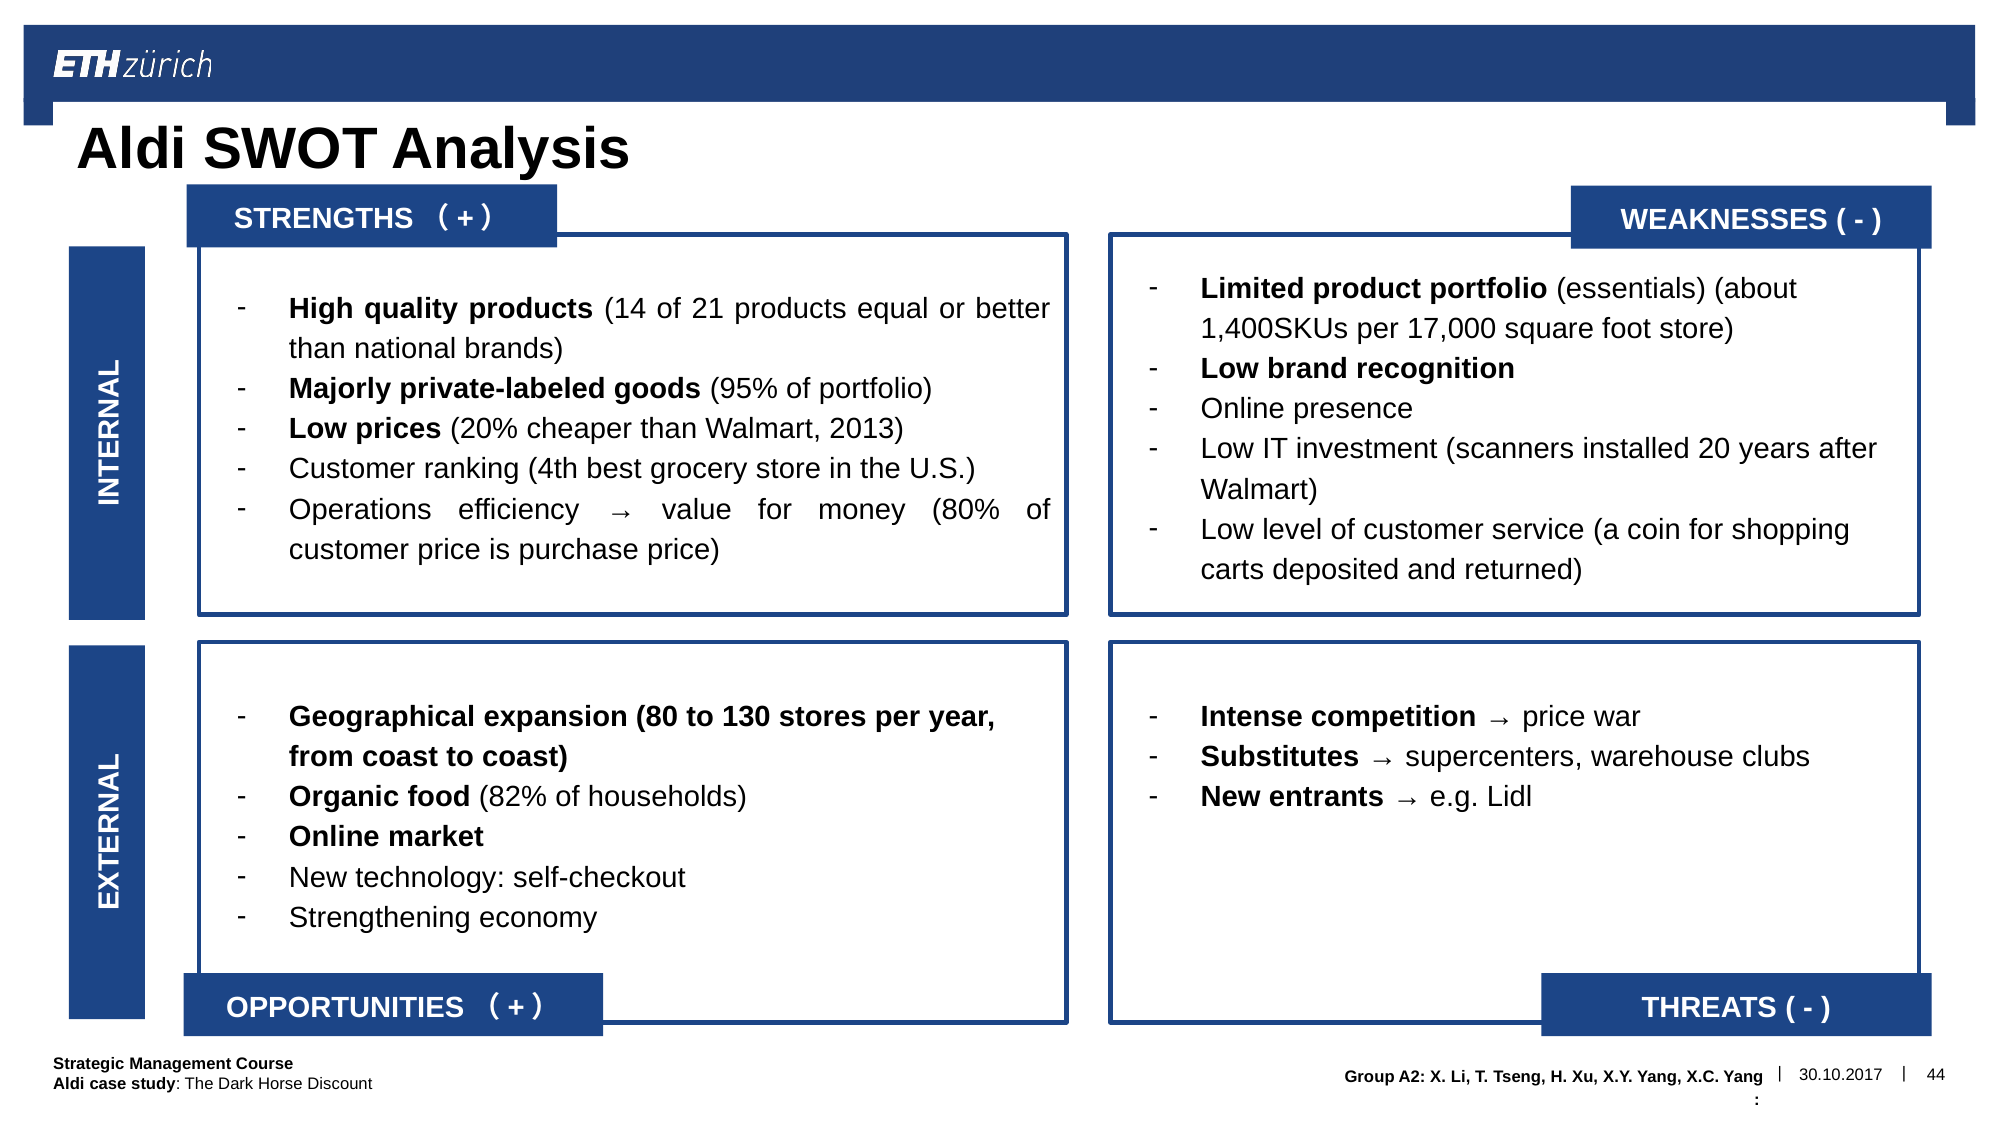

# Aldi SWOT Analysis

STRENGTHS（+）

WEAKNESSES ( - )

High quality products (14 of 21 products equal or better than national brands)
Majorly private-labeled goods (95% of portfolio)
Low prices (20% cheaper than Walmart, 2013)
Customer ranking (4th best grocery store in the U.S.)
Operations efficiency → value for money (80% of customer price is purchase price)
Limited product portfolio (essentials) (about 1,400SKUs per 17,000 square foot store)
Low brand recognition
Online presence
Low IT investment (scanners installed 20 years after Walmart)
Low level of customer service (a coin for shopping carts deposited and returned)
INTERNAL

Geographical expansion (80 to 130 stores per year, from coast to coast)
Organic food (82% of households)
Online market
New technology: self-checkout
Strengthening economy

Intense competition → price war
Substitutes → supercenters, warehouse clubs
New entrants → e.g. Lidl
EXTERNAL
OPPORTUNITIES（+）

THREATS ( - )

30.10.2017
44